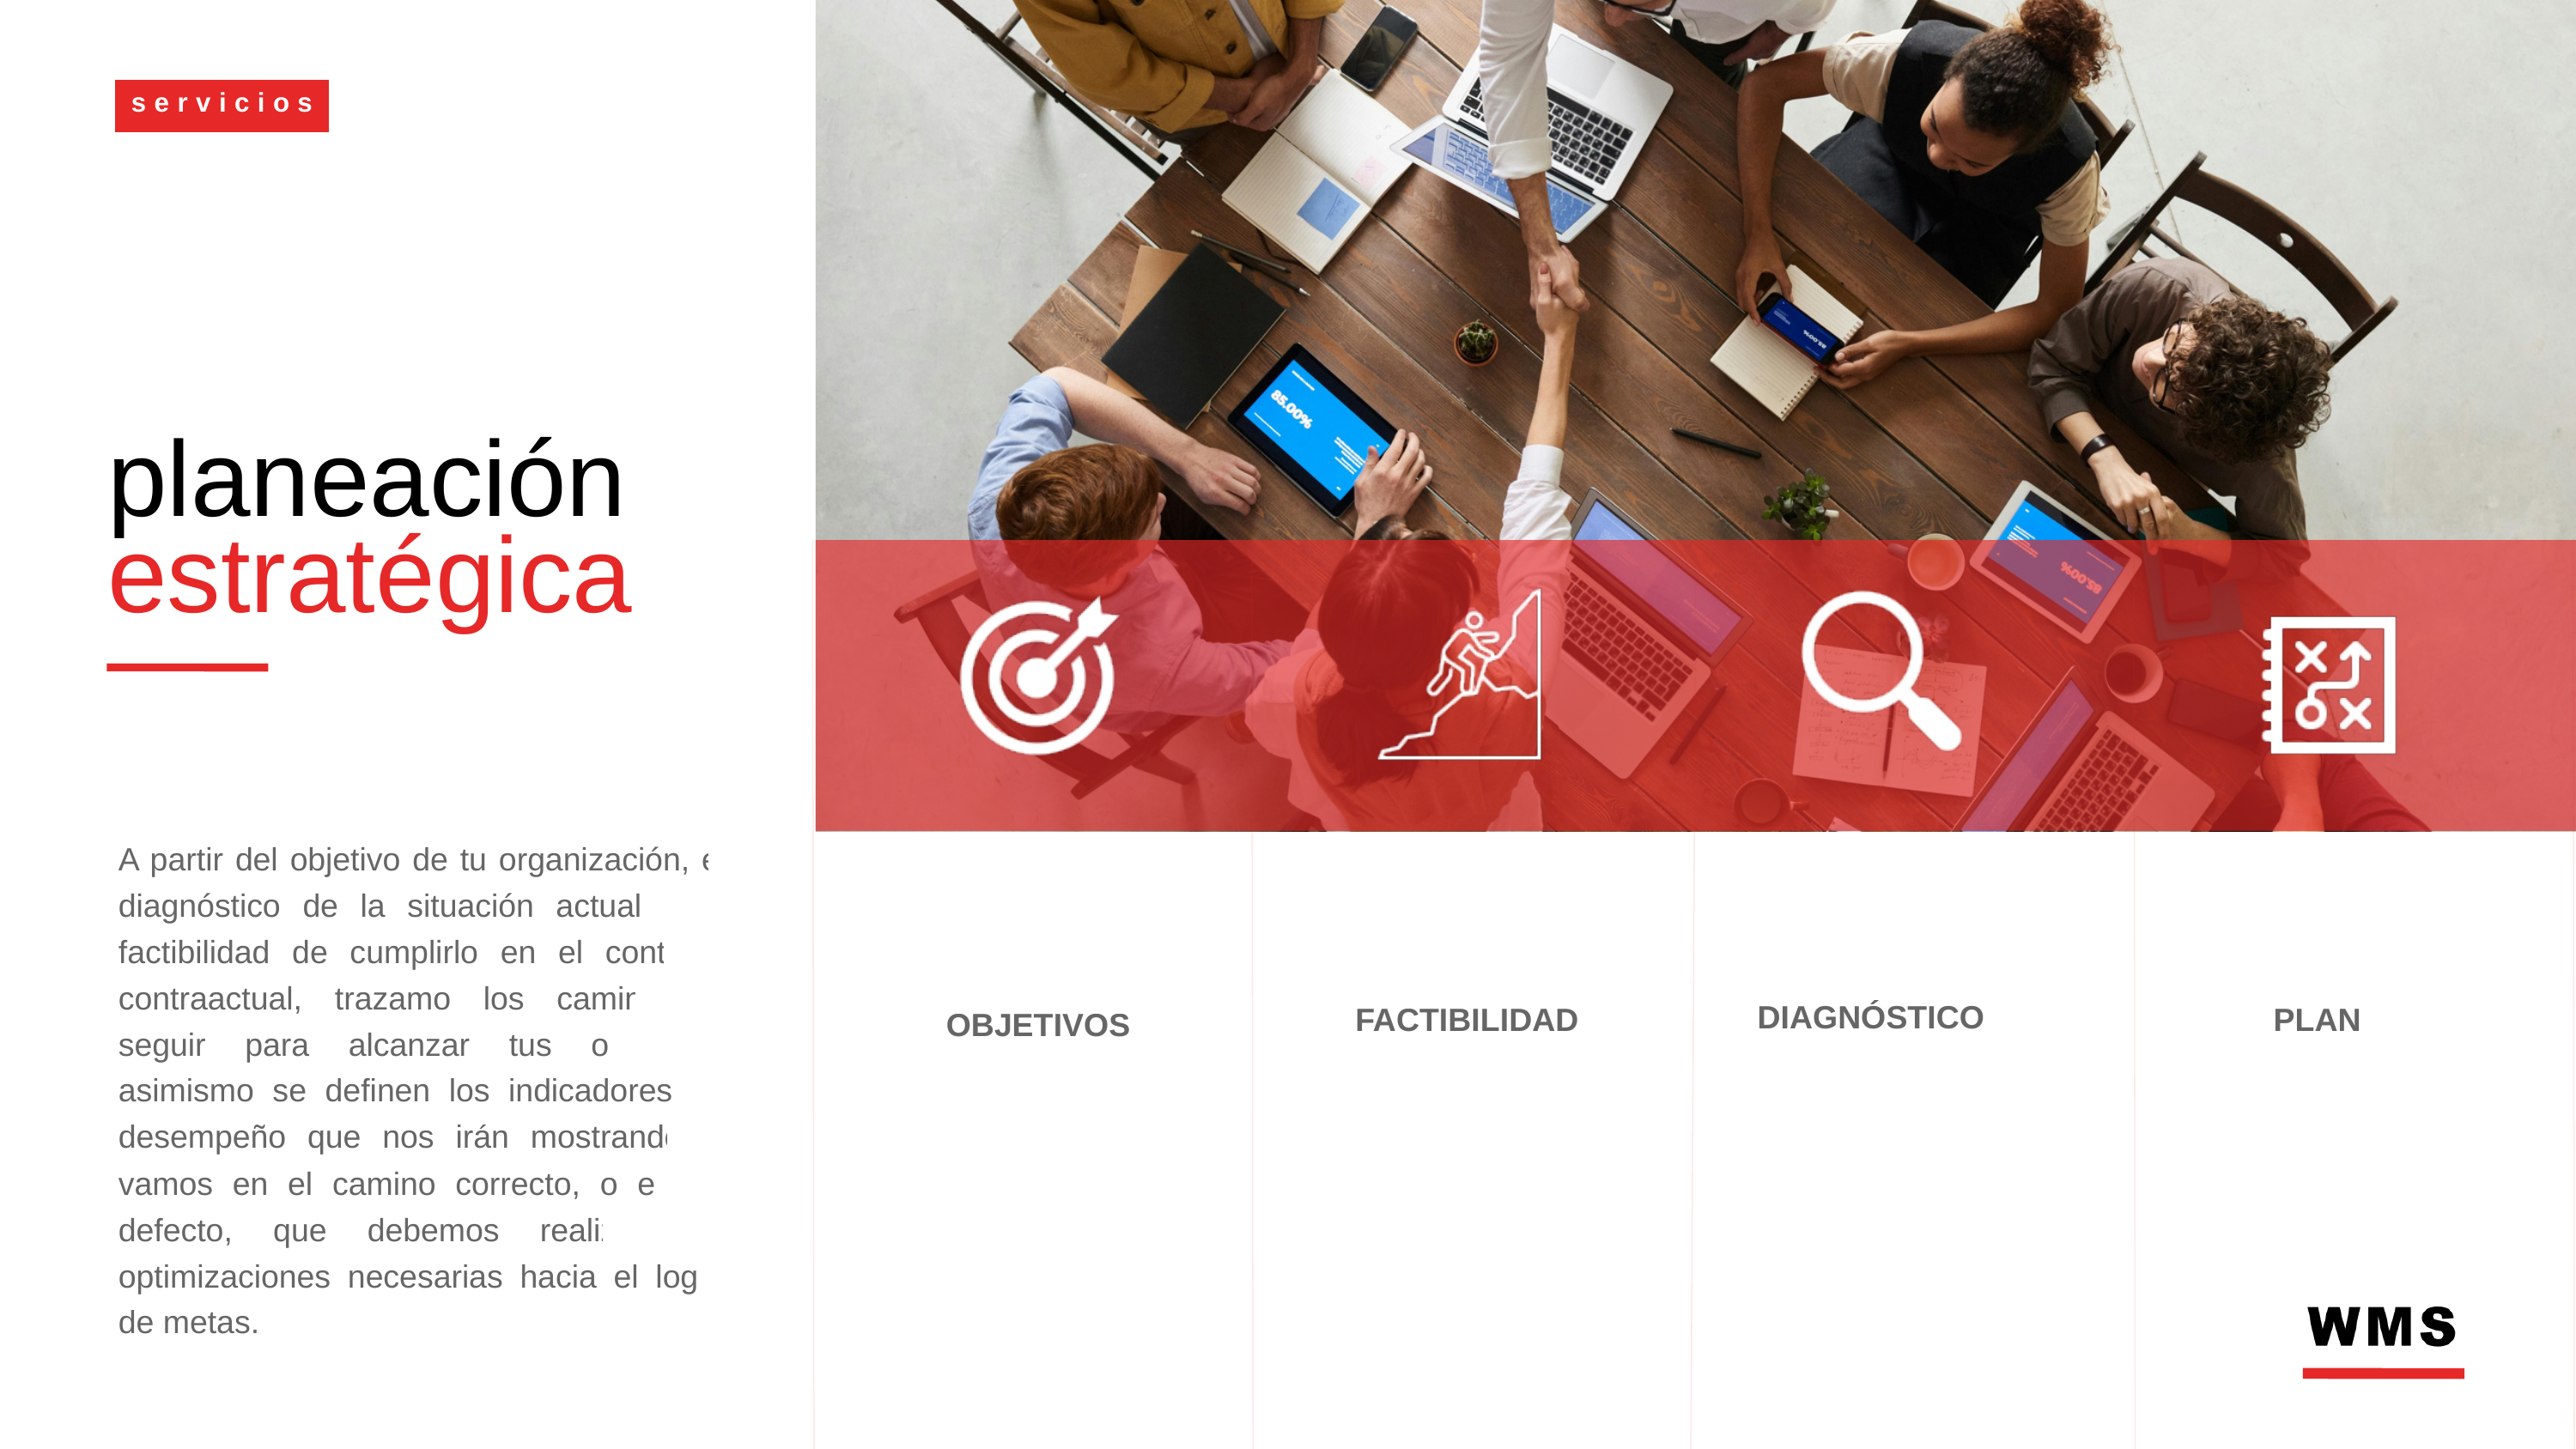

servicios
planeación
estratégica

A partir del objetivo de tu organización, el diagnóstico de la situación actual y la factibilidad de cumplirlo en el contexto contraactual, trazamo los caminos a seguir para alcanzar tus objetivos, asimismo se definen los indicadores de desempeño que nos irán mostrando si vamos en el camino correcto, o en su defecto, que debemos realizar las optimizaciones necesarias hacia el logro de metas.
DIAGNÓSTICO
FACTIBILIDAD
PLAN
OBJETIVOS